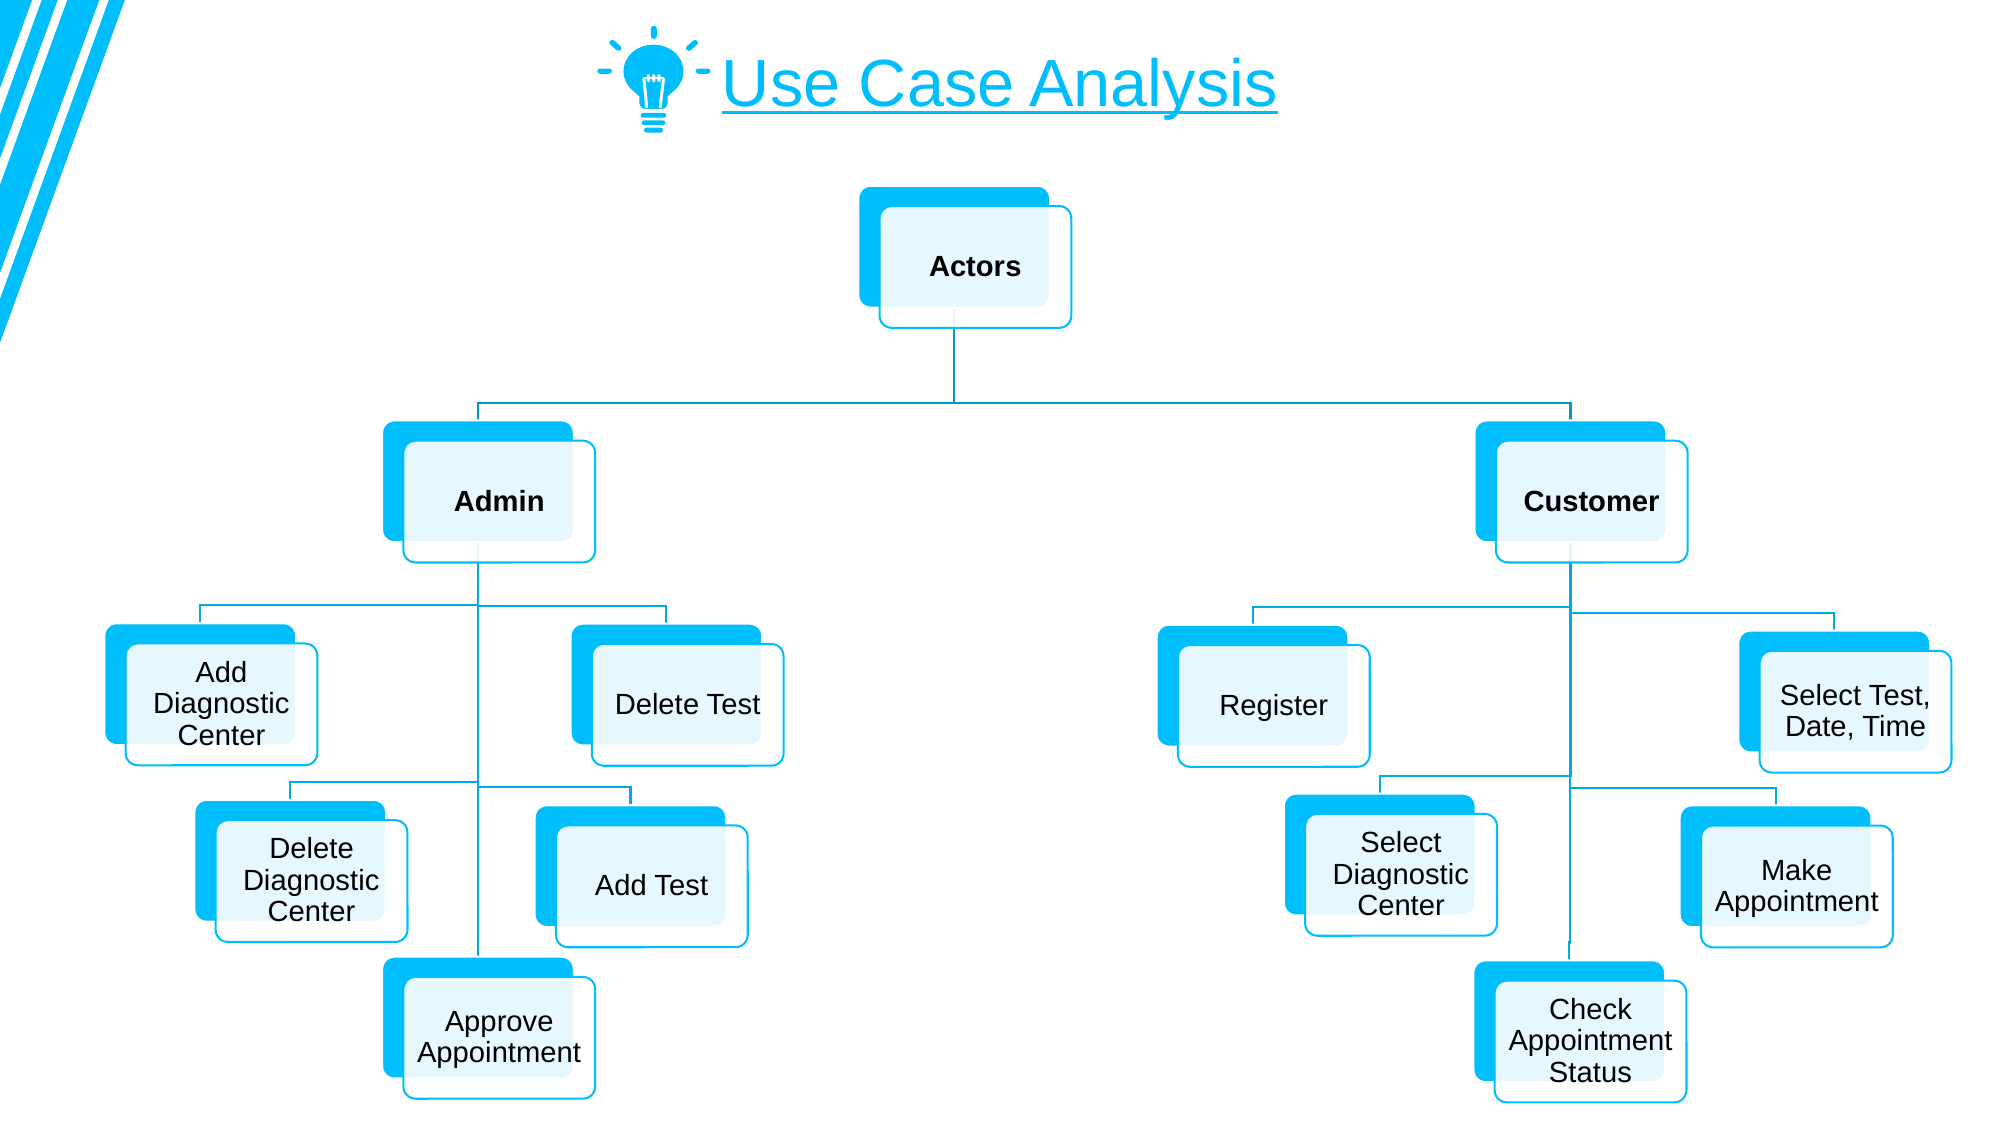

Use Case Analysis
Actors
Admin
Approve Appointment
Delete Diagnostic Center
Add Diagnostic Center
Add Test
Delete Test
Customer
Select Diagnostic Center
Register
Check Appointment Status
Select Test, Date, Time
Make Appointment